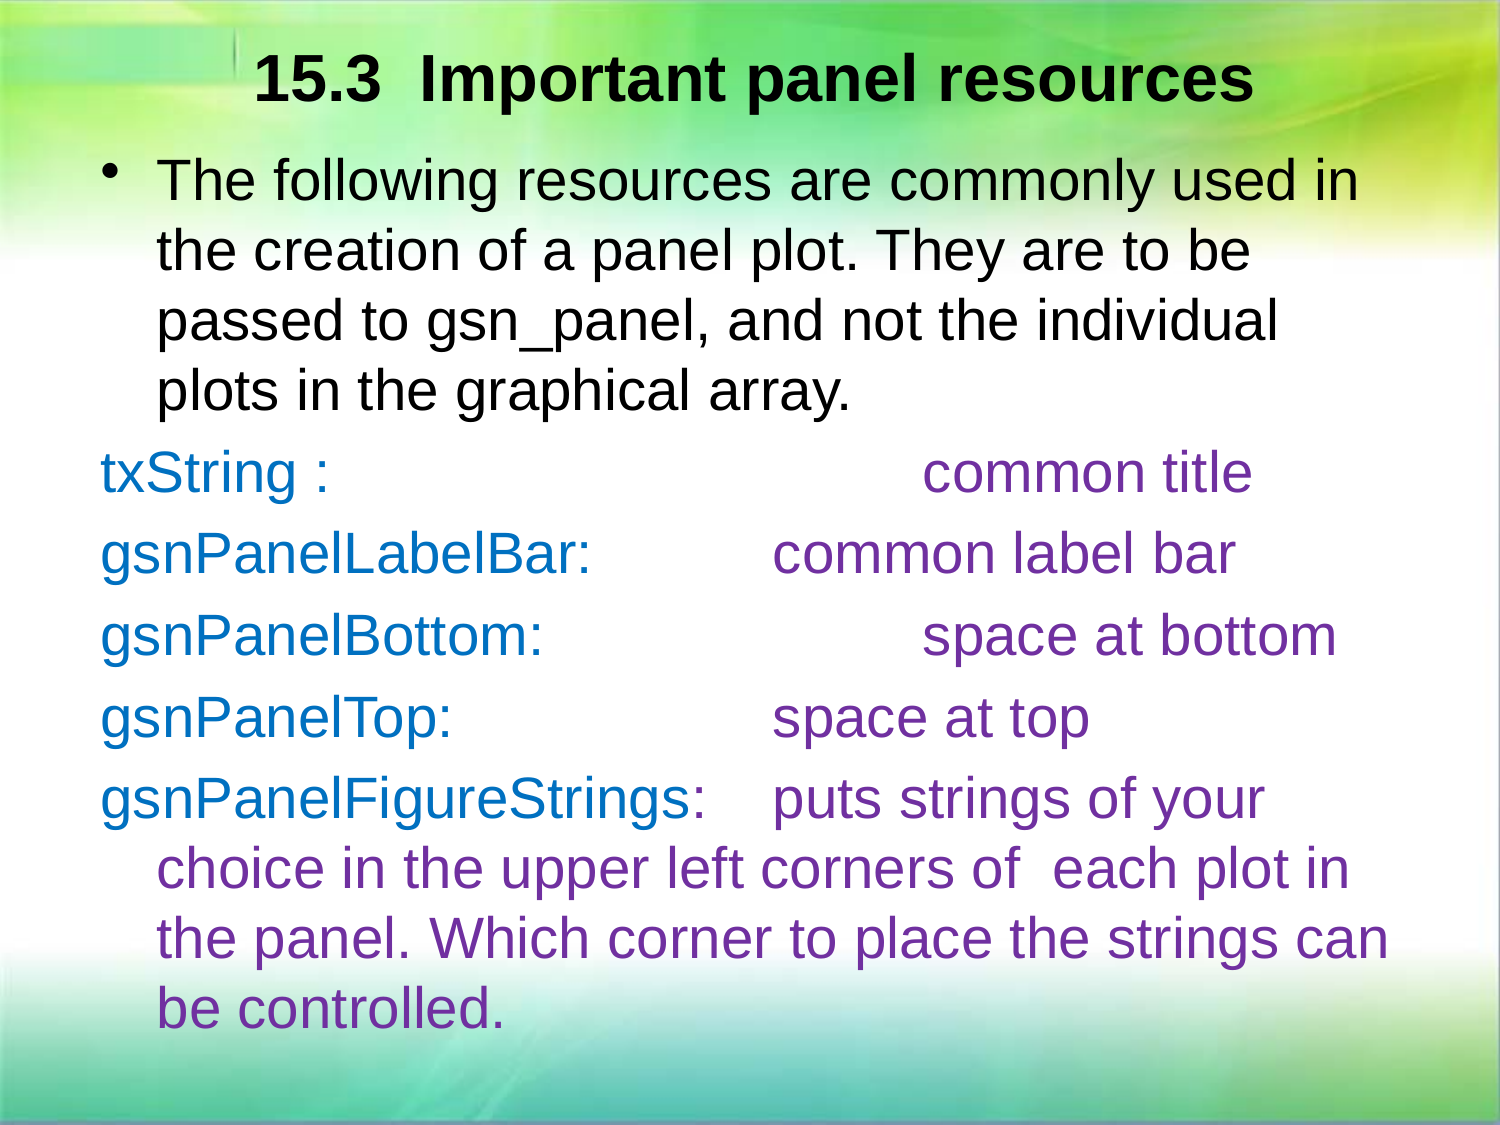

15.3  Important panel resources
The following resources are commonly used in the creation of a panel plot. They are to be passed to gsn_panel, and not the individual plots in the graphical array.
txString :            			 common title
gsnPanelLabelBar:		 common label bar
gsnPanelBottom:			 space at bottom
gsnPanelTop:			 space at top
gsnPanelFigureStrings:	 puts strings of your choice in the upper left corners of  each plot in the panel. Which corner to place the strings can be controlled.